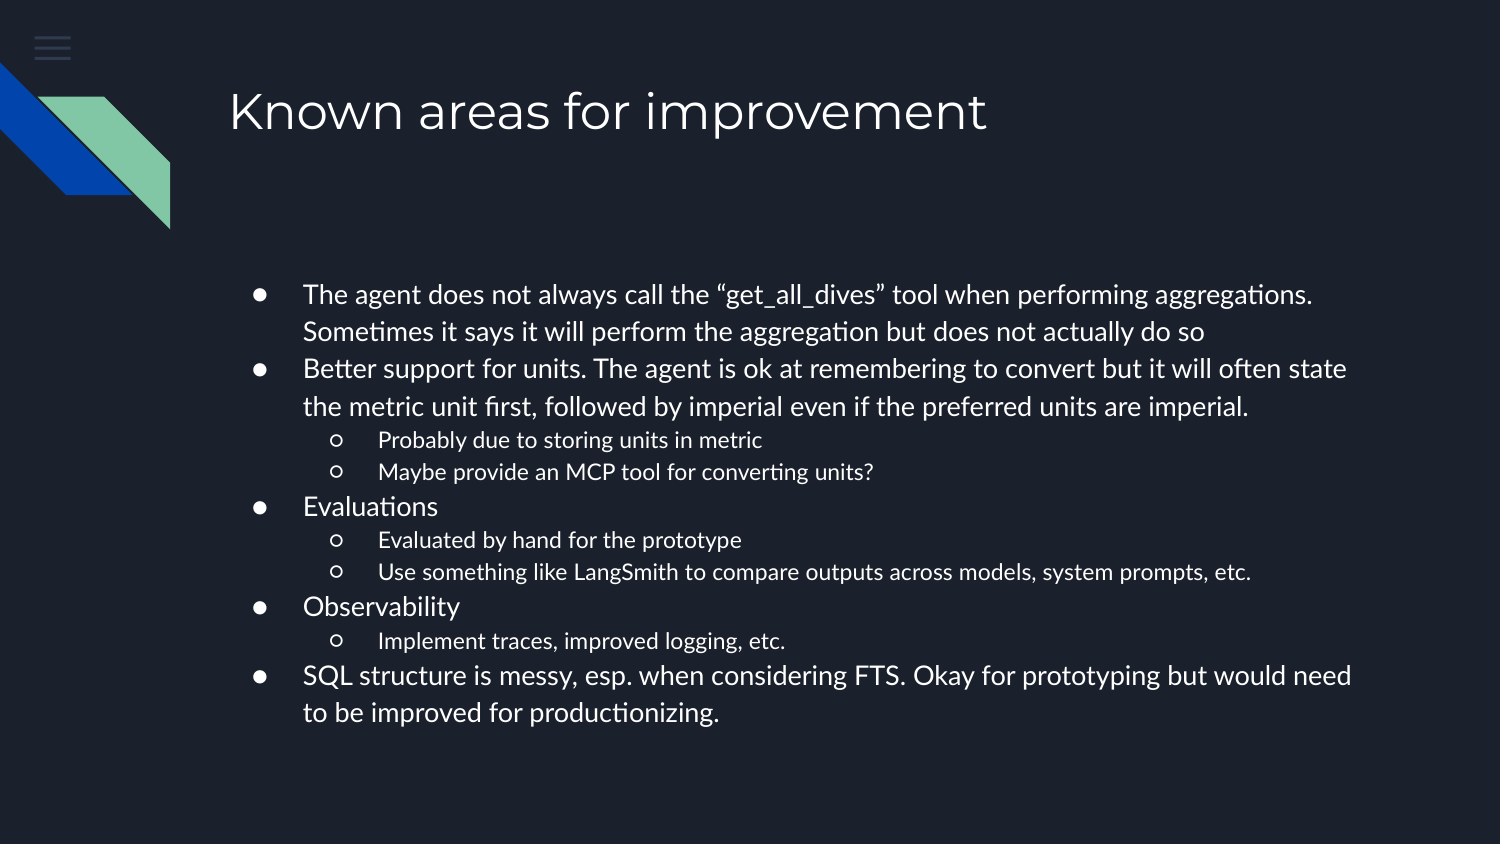

# Known areas for improvement
The agent does not always call the “get_all_dives” tool when performing aggregations. Sometimes it says it will perform the aggregation but does not actually do so
Better support for units. The agent is ok at remembering to convert but it will often state the metric unit first, followed by imperial even if the preferred units are imperial.
Probably due to storing units in metric
Maybe provide an MCP tool for converting units?
Evaluations
Evaluated by hand for the prototype
Use something like LangSmith to compare outputs across models, system prompts, etc.
Observability
Implement traces, improved logging, etc.
SQL structure is messy, esp. when considering FTS. Okay for prototyping but would need to be improved for productionizing.